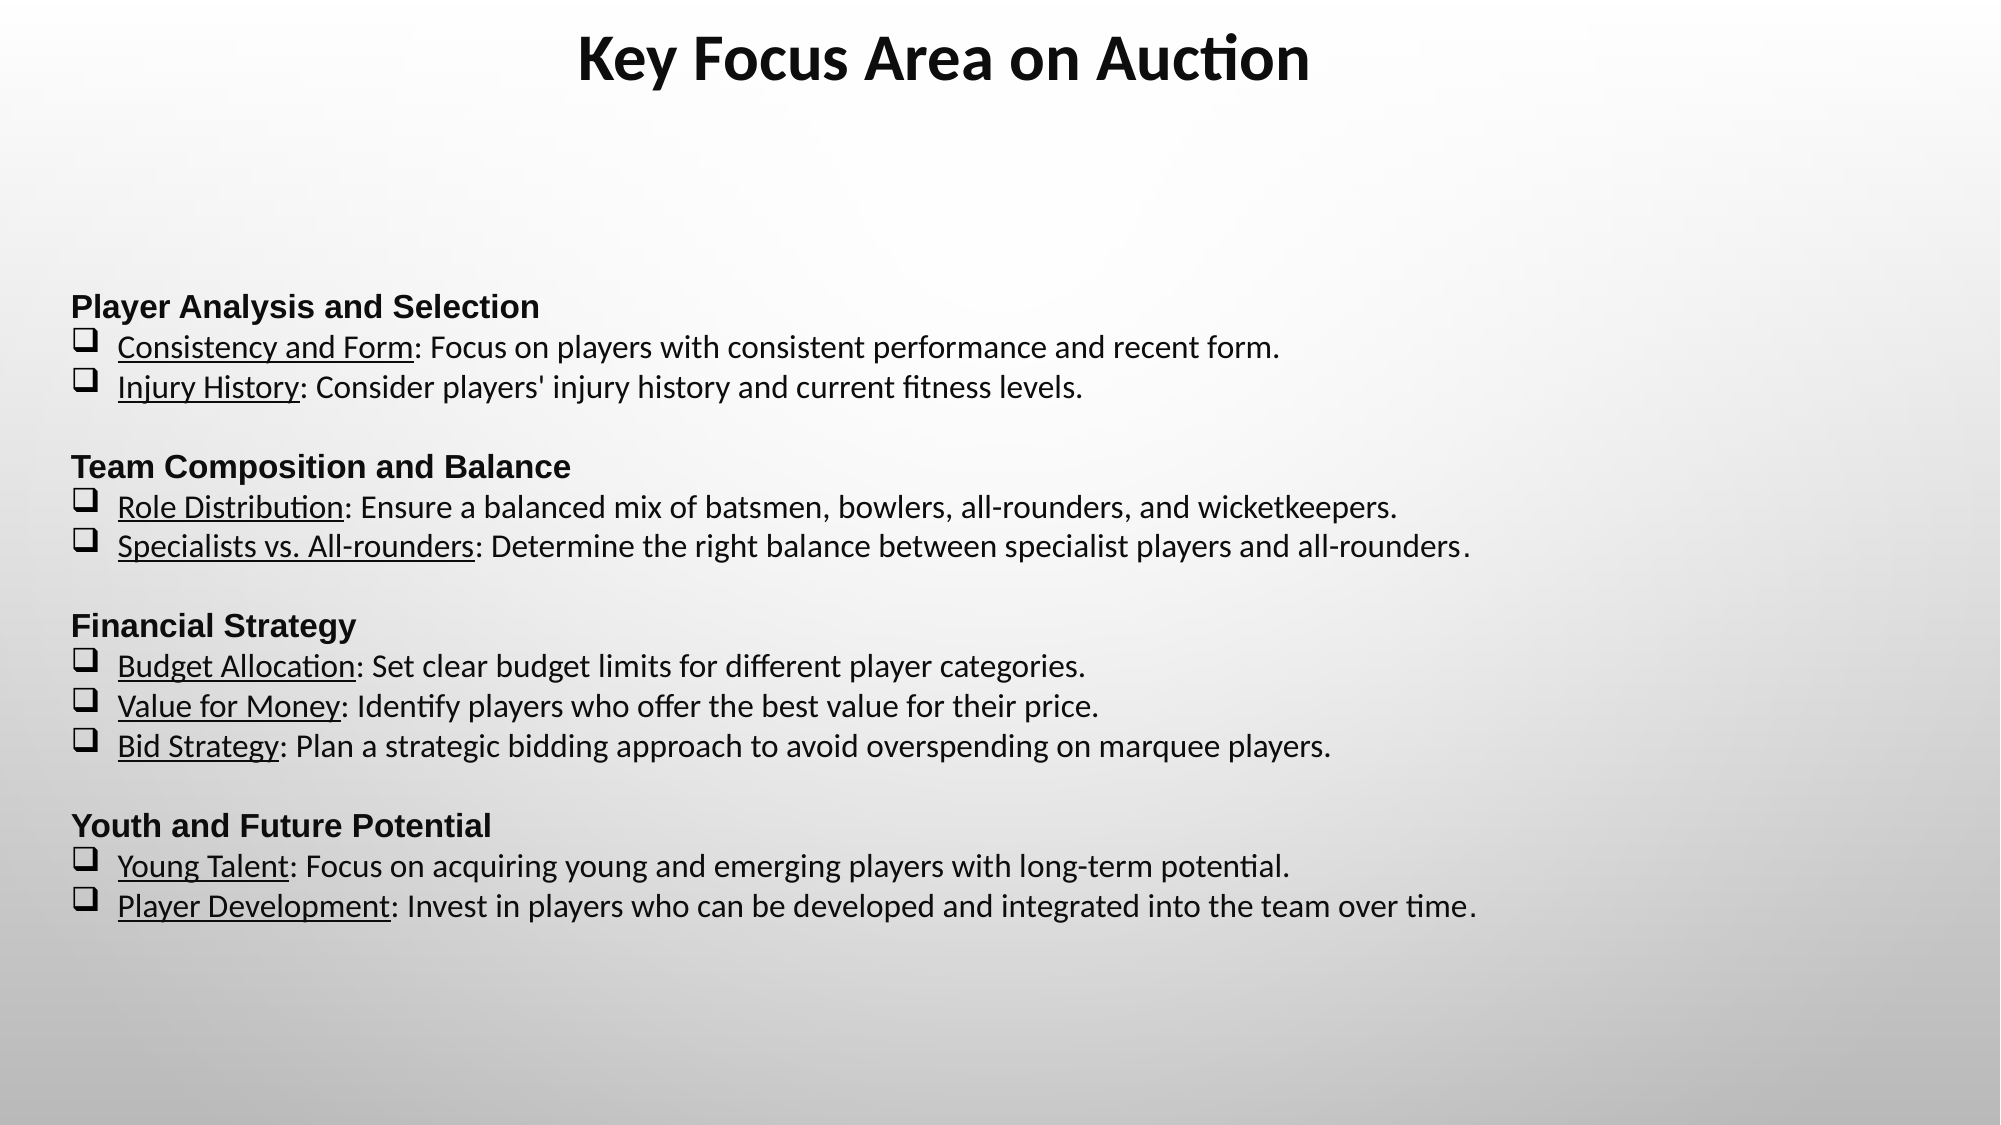

Key Focus Area on Auction
Player Analysis and Selection
Consistency and Form: Focus on players with consistent performance and recent form.
Injury History: Consider players' injury history and current fitness levels.

Team Composition and Balance
Role Distribution: Ensure a balanced mix of batsmen, bowlers, all-rounders, and wicketkeepers.
Specialists vs. All-rounders: Determine the right balance between specialist players and all-rounders.
Financial Strategy
Budget Allocation: Set clear budget limits for different player categories.
Value for Money: Identify players who offer the best value for their price.
Bid Strategy: Plan a strategic bidding approach to avoid overspending on marquee players.

Youth and Future Potential
Young Talent: Focus on acquiring young and emerging players with long-term potential.
Player Development: Invest in players who can be developed and integrated into the team over time.